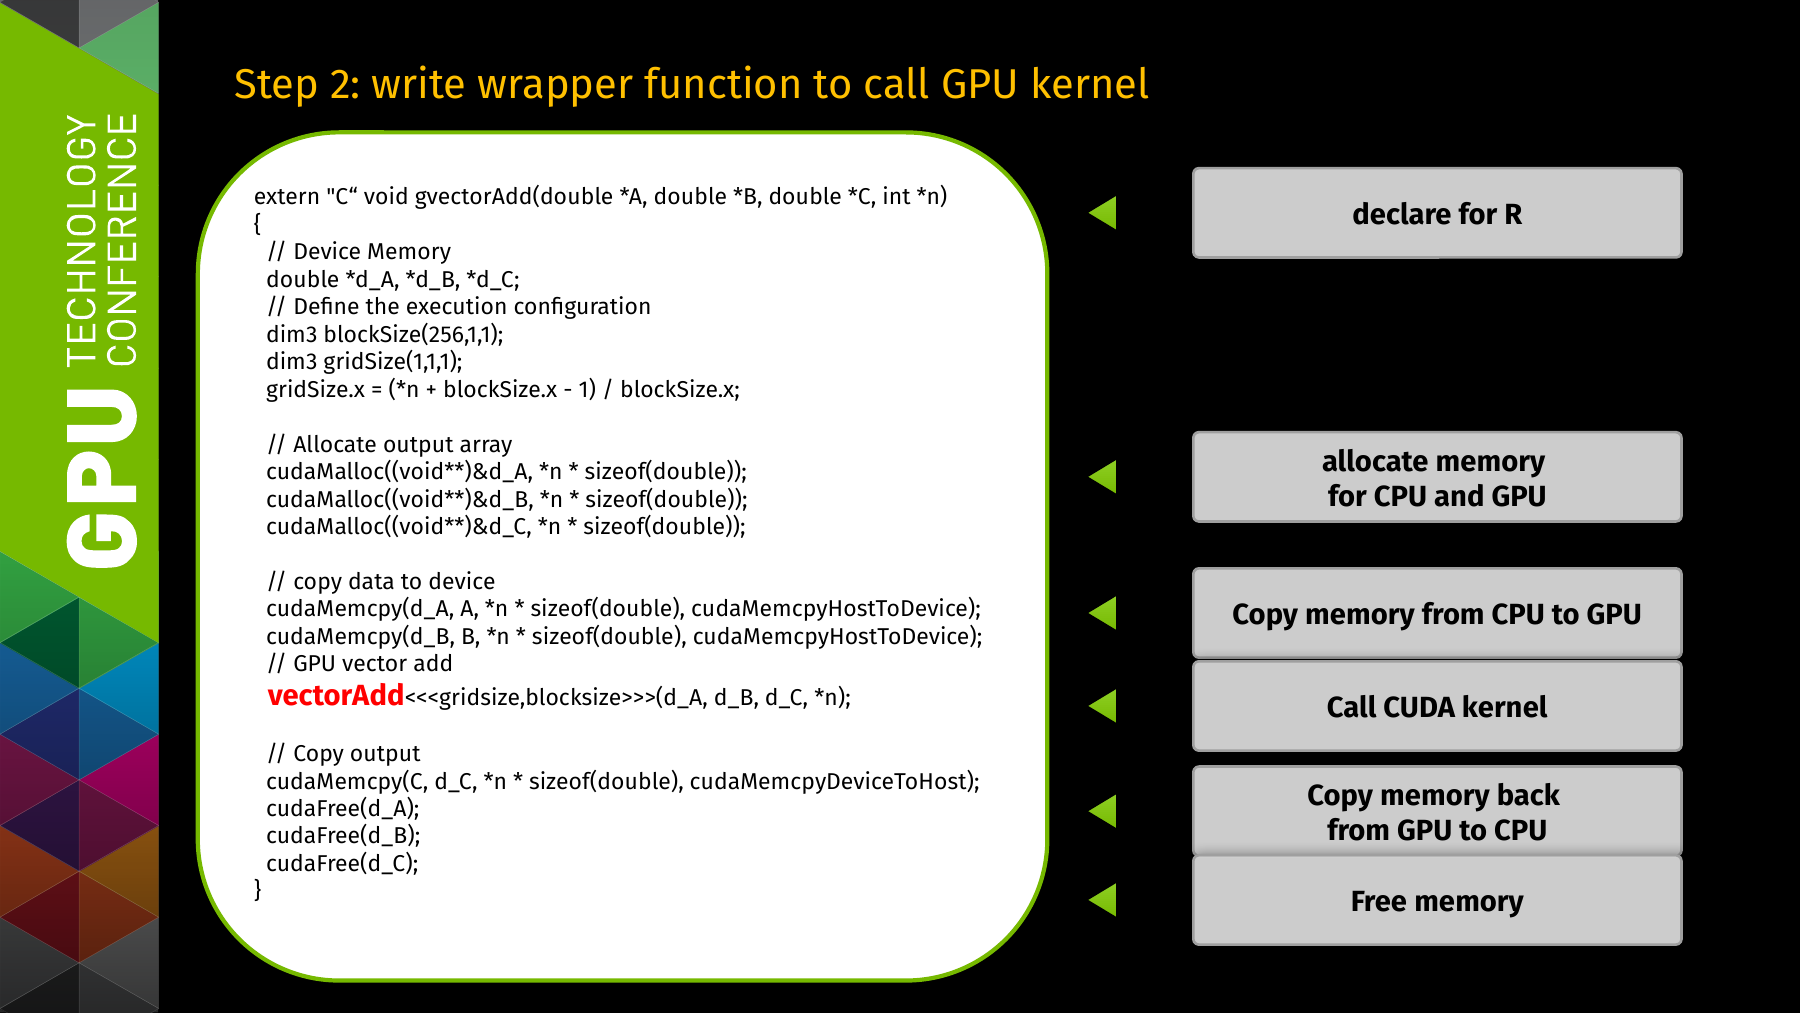

Step 2: write wrapper function to call GPU kernel

extern "C“ void gvectorAdd(double *A, double *B, double *C, int *n)
{
  // Device Memory
  double *d_A, *d_B, *d_C;
  // Define the execution configuration
  dim3 blockSize(256,1,1);
  dim3 gridSize(1,1,1);
  gridSize.x = (*n + blockSize.x - 1) / blockSize.x;

  // Allocate output array
  cudaMalloc((void**)&d_A, *n * sizeof(double));
  cudaMalloc((void**)&d_B, *n * sizeof(double));
  cudaMalloc((void**)&d_C, *n * sizeof(double));

  // copy data to device
  cudaMemcpy(d_A, A, *n * sizeof(double), cudaMemcpyHostToDevice);
  cudaMemcpy(d_B, B, *n * sizeof(double), cudaMemcpyHostToDevice);
  // GPU vector add
  vectorAdd<<<gridsize,blocksize>>>(d_A, d_B, d_C, *n);

  // Copy output
  cudaMemcpy(C, d_C, *n * sizeof(double), cudaMemcpyDeviceToHost);
  cudaFree(d_A);
  cudaFree(d_B);
  cudaFree(d_C);
}

declare for R

allocate memory
for CPU and GPU

Copy memory from CPU to GPU

Call CUDA kernel

Copy memory back
from GPU to CPU

Free memory